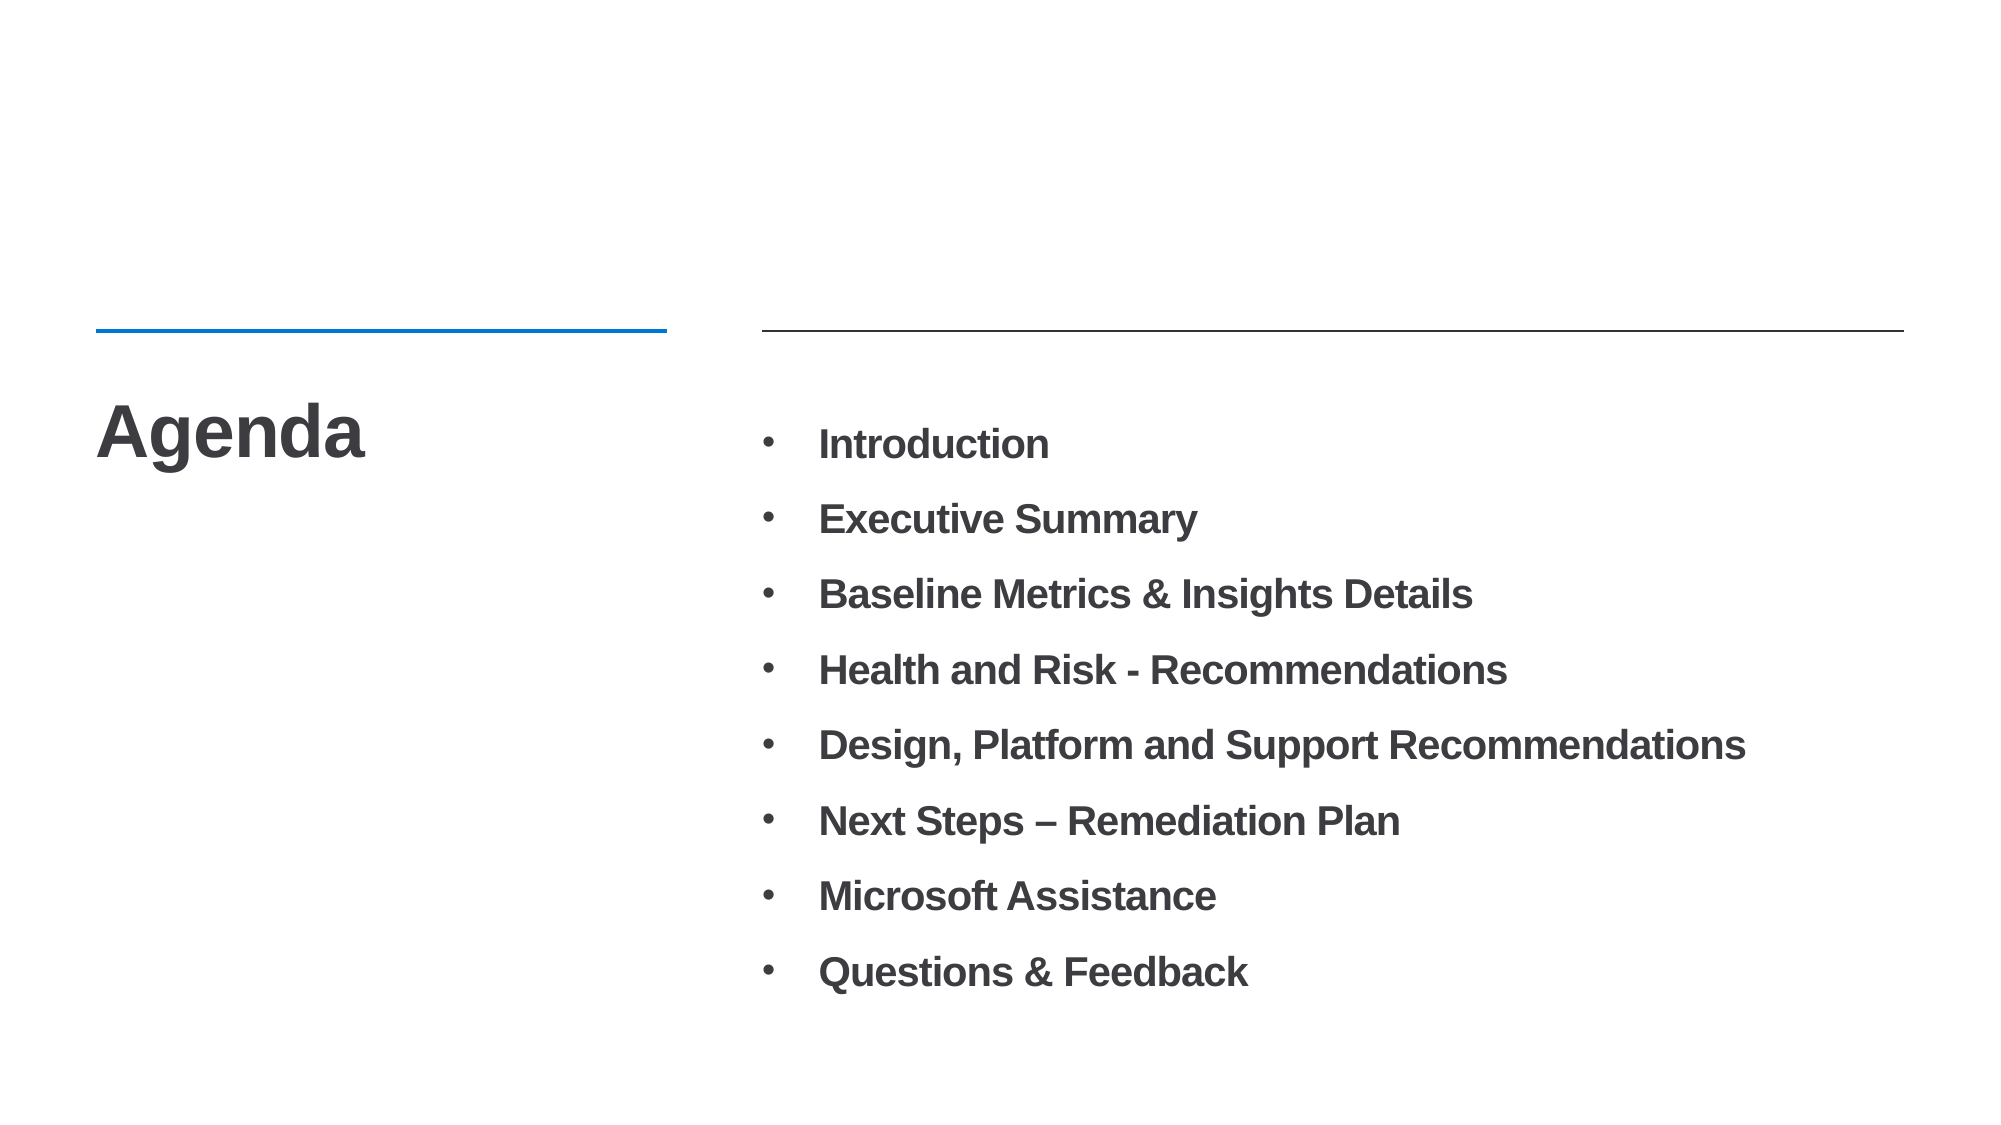

# Agenda
Introduction
Executive Summary
Baseline Metrics & Insights Details
Health and Risk - Recommendations
Design, Platform and Support Recommendations
Next Steps – Remediation Plan
Microsoft Assistance
Questions & Feedback